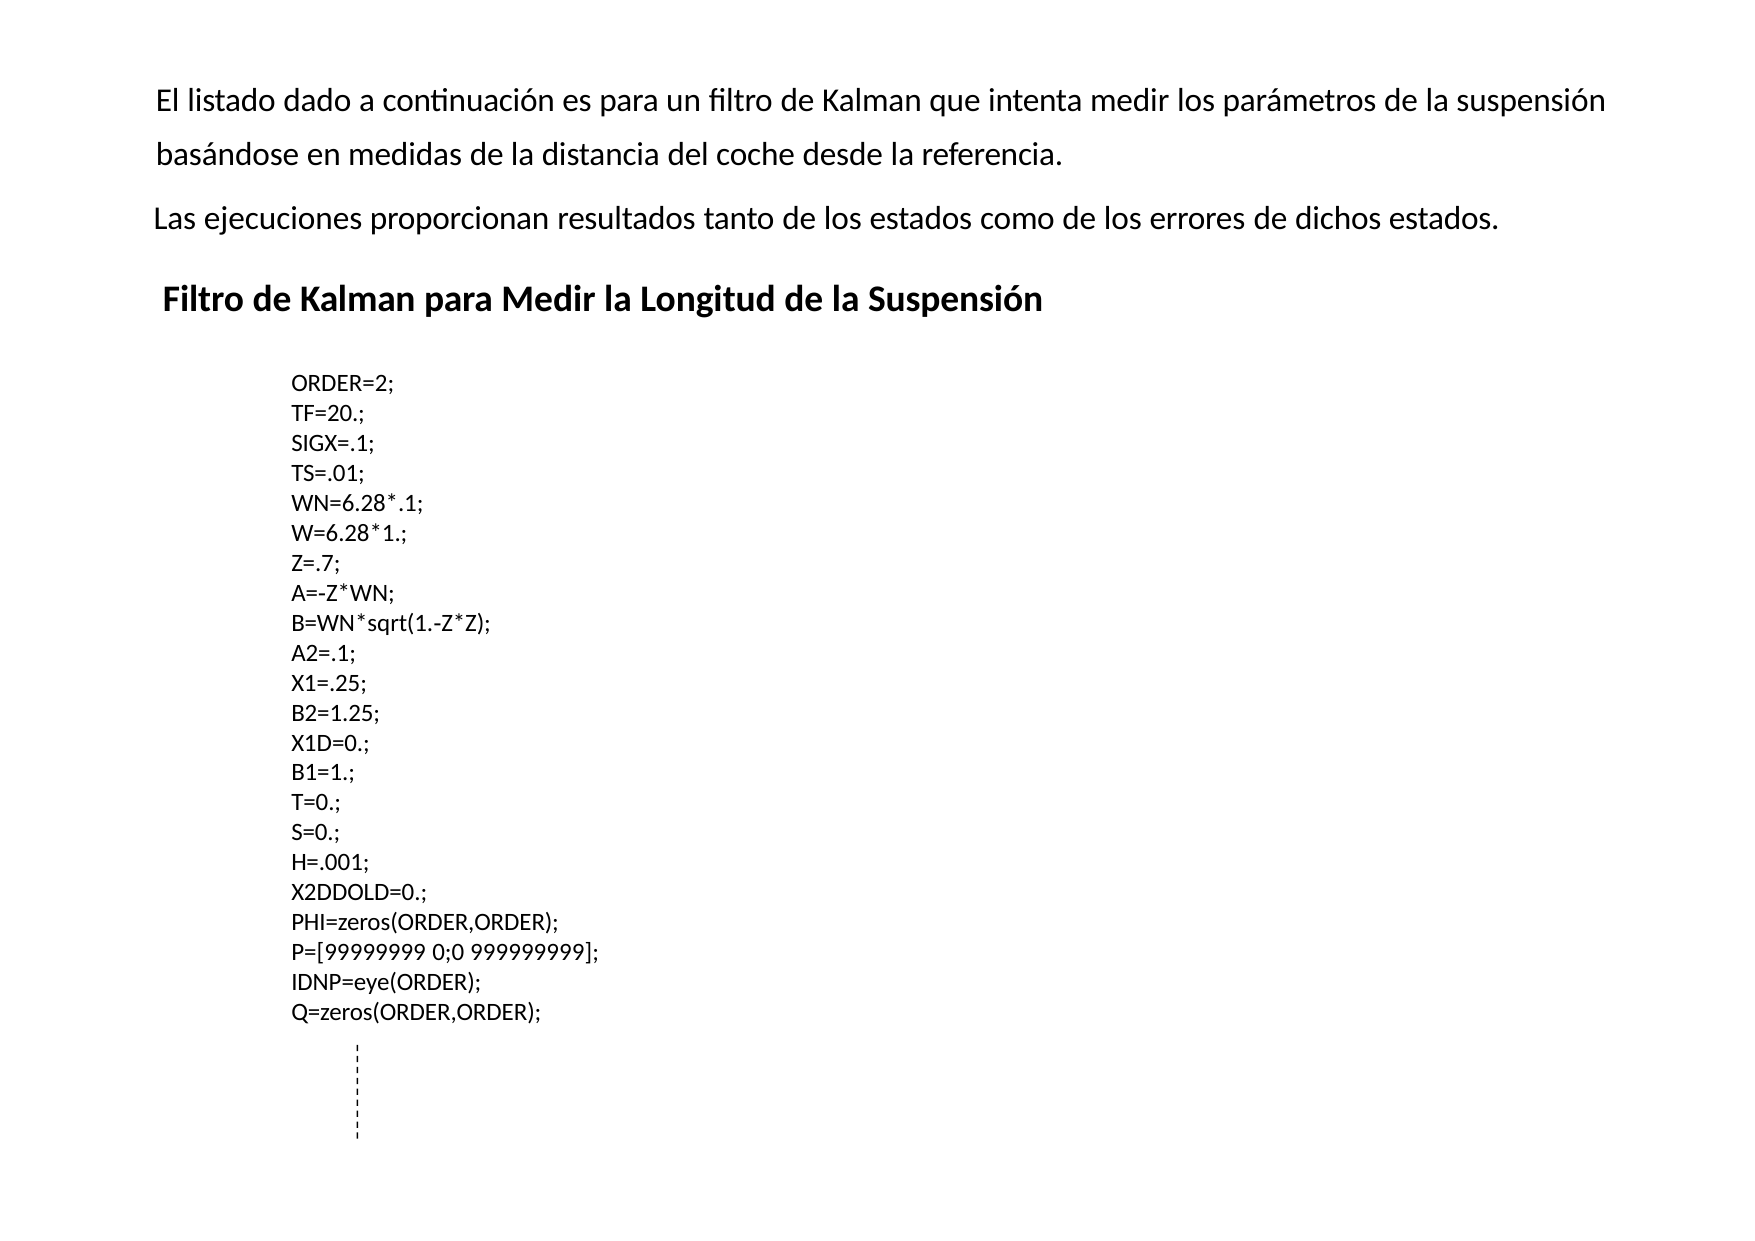

El listado dado a continuación es para un filtro de Kalman que intenta medir los parámetros de la suspensión  basándose en medidas de la distancia del coche desde la referencia.
Las ejecuciones proporcionan resultados tanto de los estados como de los errores de dichos estados.

Filtro de Kalman para Medir la Longitud de la Suspensión

ORDER=2;
TF=20.;
SIGX=.1;
TS=.01;
WN=6.28*.1;
W=6.28*1.;
Z=.7;
A=‐Z*WN;
B=WN*sqrt(1.‐Z*Z);
A2=.1;
X1=.25;
B2=1.25;
X1D=0.;
B1=1.;
T=0.;
S=0.;
H=.001;
X2DDOLD=0.;
PHI=zeros(ORDER,ORDER);
P=[99999999 0;0 999999999];
IDNP=eye(ORDER);
Q=zeros(ORDER,ORDER);